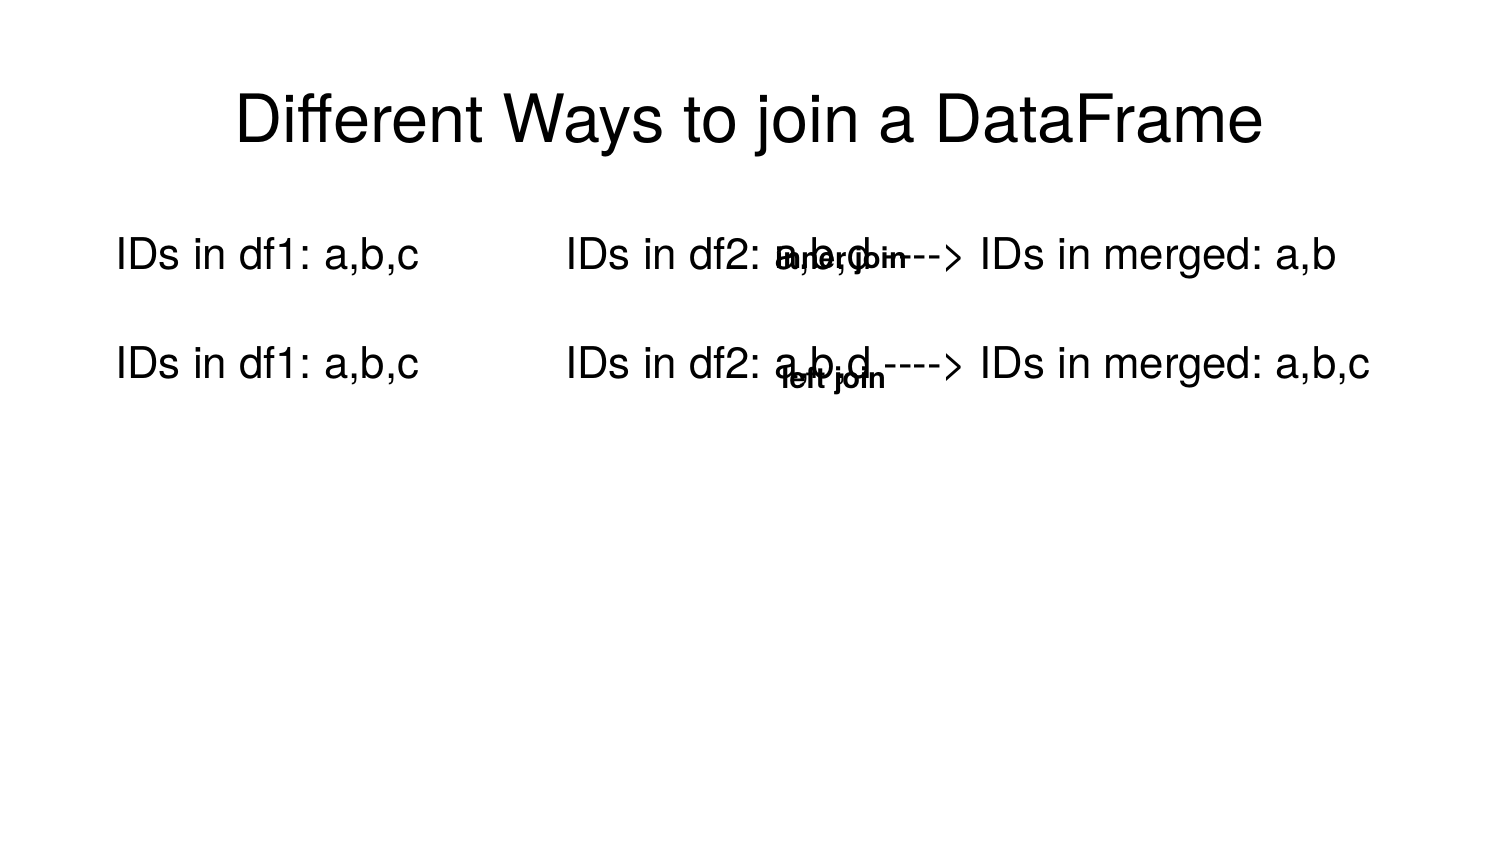

# Different Ways to join a DataFrame
IDs in df1: a,b,c	IDs in df2: a,b,d ----> IDs in merged: a,b
IDs in df1: a,b,c	IDs in df2: a,b,d ----> IDs in merged: a,b,c
IDs in df1: a,b,c	IDs in df2: a,b,d ----> IDs in merged: a,b,d
IDs in df1: a,b,c	IDs in df2: a,b,d ----> IDs in merged: a,b,c,d

inner join
left join